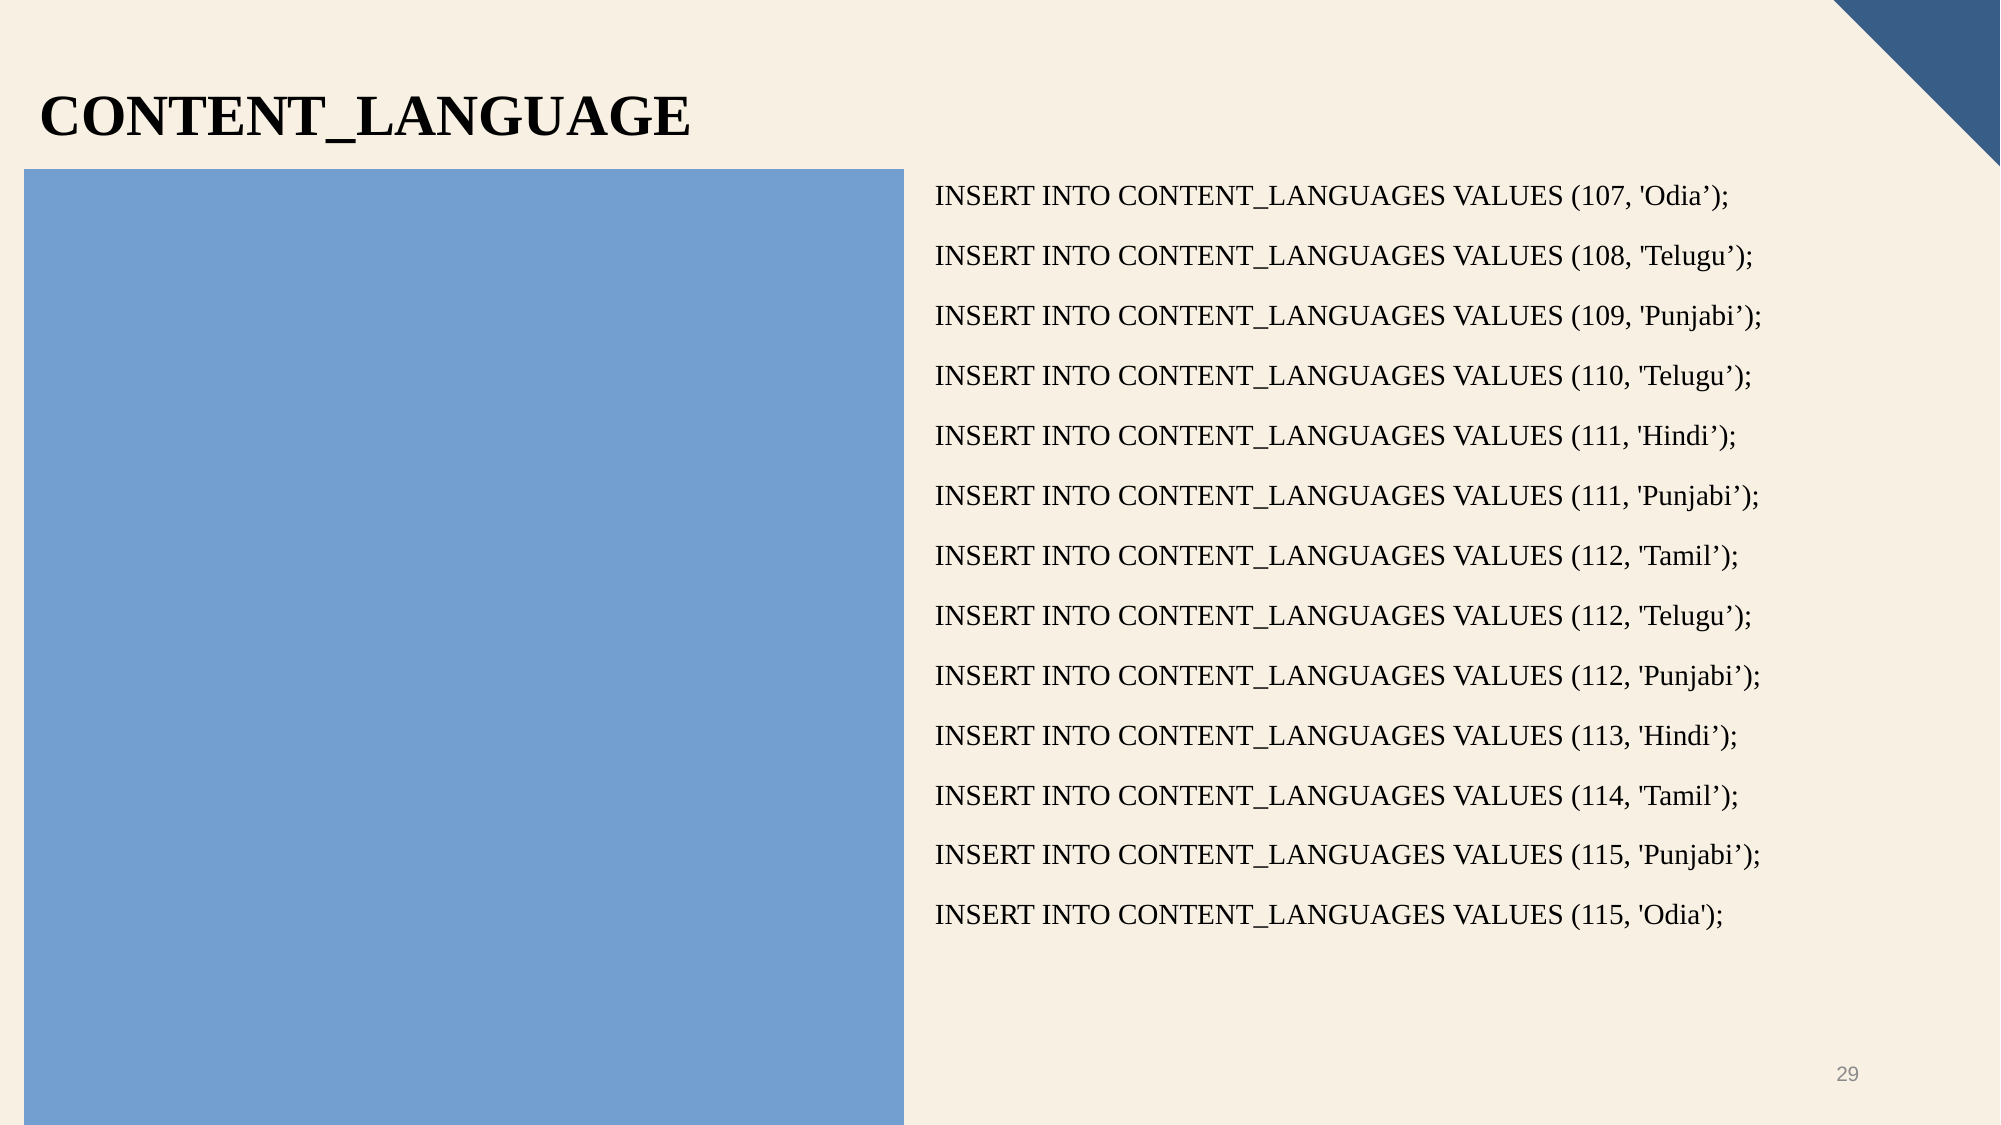

CONTENT_LANGUAGE
INSERT INTO CONTENT_LANGUAGES VALUES (101, 'Hindi’);
INSERT INTO CONTENT_LANGUAGES VALUES (101, 'Tamil’);
INSERT INTO CONTENT_LANGUAGES VALUES (101, 'Odia’);
INSERT INTO CONTENT_LANGUAGES VALUES (102, 'Hindi’);
INSERT INTO CONTENT_LANGUAGES VALUES (102, 'Telugu’);
INSERT INTO CONTENT_LANGUAGES VALUES (103, 'Hindi’);
INSERT INTO CONTENT_LANGUAGES VALUES (103, 'Kannad’);
INSERT INTO CONTENT_LANGUAGES VALUES (103, 'Punjabi’);
INSERT INTO CONTENT_LANGUAGES VALUES (104, 'Hindi’);
INSERT INTO CONTENT_LANGUAGES VALUES (104, 'Punjabi’);
INSERT INTO CONTENT_LANGUAGES VALUES (105, 'Telugu’);
INSERT INTO CONTENT_LANGUAGES VALUES (105, 'Odia’);
INSERT INTO CONTENT_LANGUAGES VALUES (105, 'Tamil’);
INSERT INTO CONTENT_LANGUAGES VALUES (106, 'Tamil’);
INSERT INTO CONTENT_LANGUAGES VALUES (106, 'Kannad’);
INSERT INTO CONTENT_LANGUAGES VALUES (107, 'Hindi');
INSERT INTO CONTENT_LANGUAGES VALUES (107, 'Odia’);
INSERT INTO CONTENT_LANGUAGES VALUES (108, 'Telugu’);
INSERT INTO CONTENT_LANGUAGES VALUES (109, 'Punjabi’);
INSERT INTO CONTENT_LANGUAGES VALUES (110, 'Telugu’);
INSERT INTO CONTENT_LANGUAGES VALUES (111, 'Hindi’);
INSERT INTO CONTENT_LANGUAGES VALUES (111, 'Punjabi’);
INSERT INTO CONTENT_LANGUAGES VALUES (112, 'Tamil’);
INSERT INTO CONTENT_LANGUAGES VALUES (112, 'Telugu’);
INSERT INTO CONTENT_LANGUAGES VALUES (112, 'Punjabi’);
INSERT INTO CONTENT_LANGUAGES VALUES (113, 'Hindi’);
INSERT INTO CONTENT_LANGUAGES VALUES (114, 'Tamil’);
INSERT INTO CONTENT_LANGUAGES VALUES (115, 'Punjabi’);
INSERT INTO CONTENT_LANGUAGES VALUES (115, 'Odia');
29